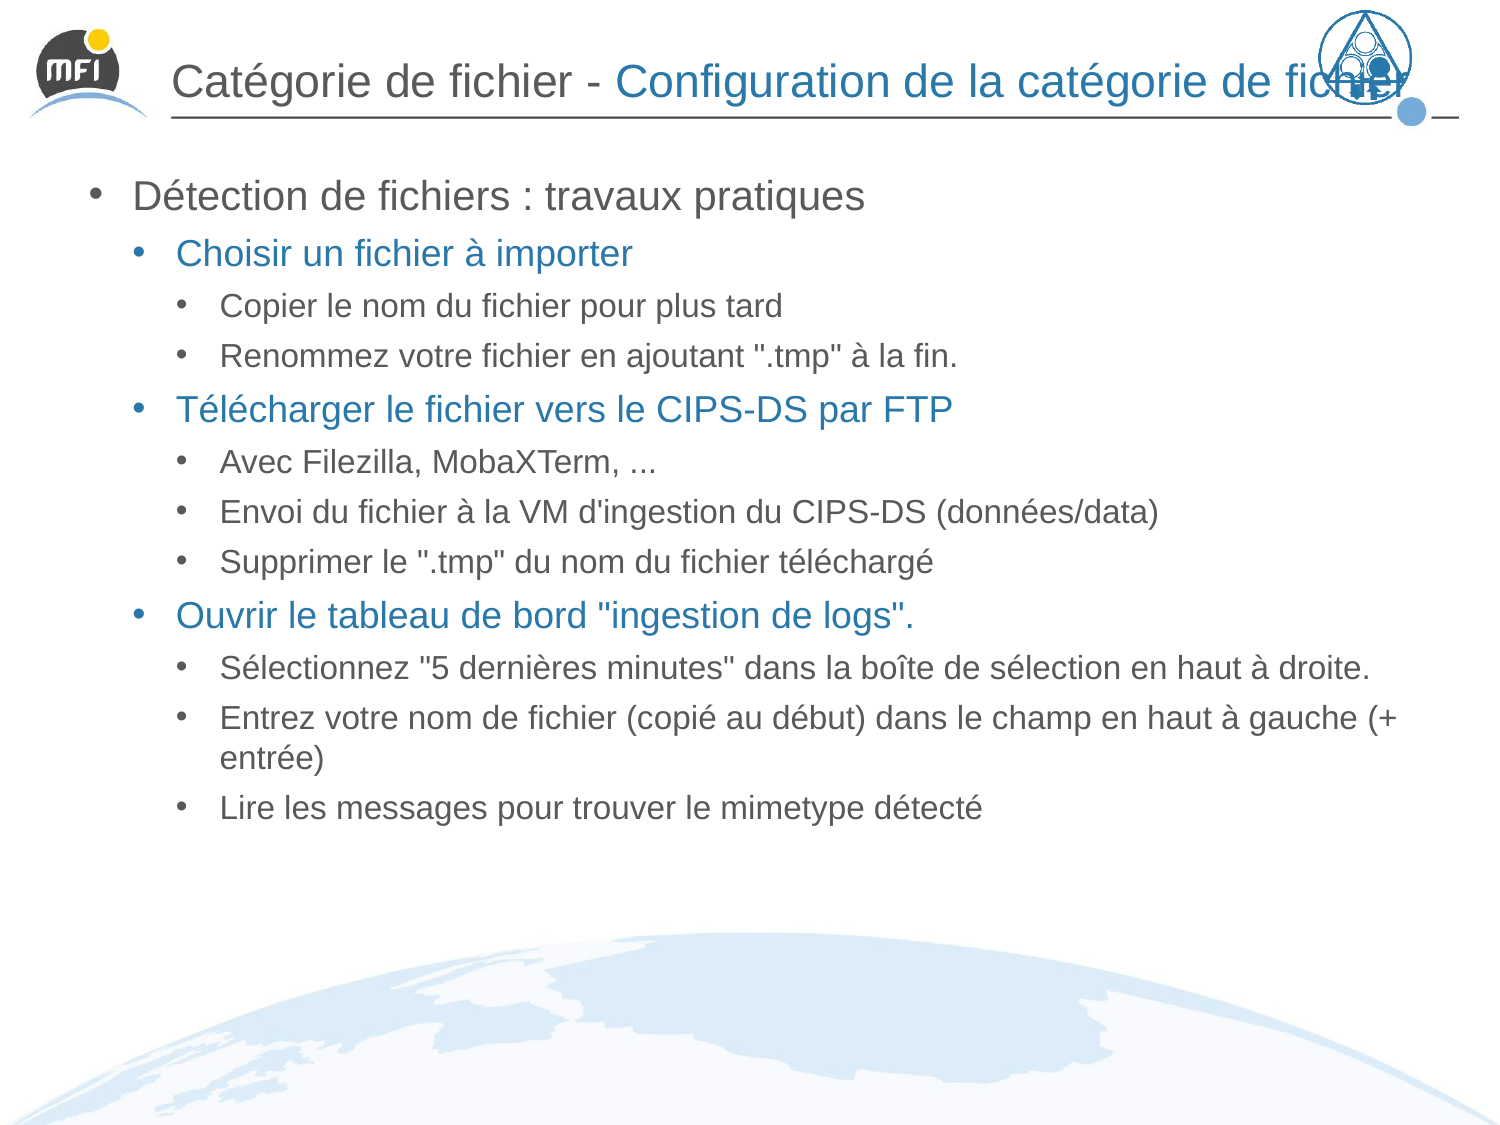

# Catégorie de fichier - Configuration de la catégorie de fichier
Détection de fichiers : travaux pratiques
Choisir un fichier à importer
Copier le nom du fichier pour plus tard
Renommez votre fichier en ajoutant ".tmp" à la fin.
Télécharger le fichier vers le CIPS-DS par FTP
Avec Filezilla, MobaXTerm, ...
Envoi du fichier à la VM d'ingestion du CIPS-DS (données/data)
Supprimer le ".tmp" du nom du fichier téléchargé
Ouvrir le tableau de bord "ingestion de logs".
Sélectionnez "5 dernières minutes" dans la boîte de sélection en haut à droite.
Entrez votre nom de fichier (copié au début) dans le champ en haut à gauche (+ entrée)
Lire les messages pour trouver le mimetype détecté